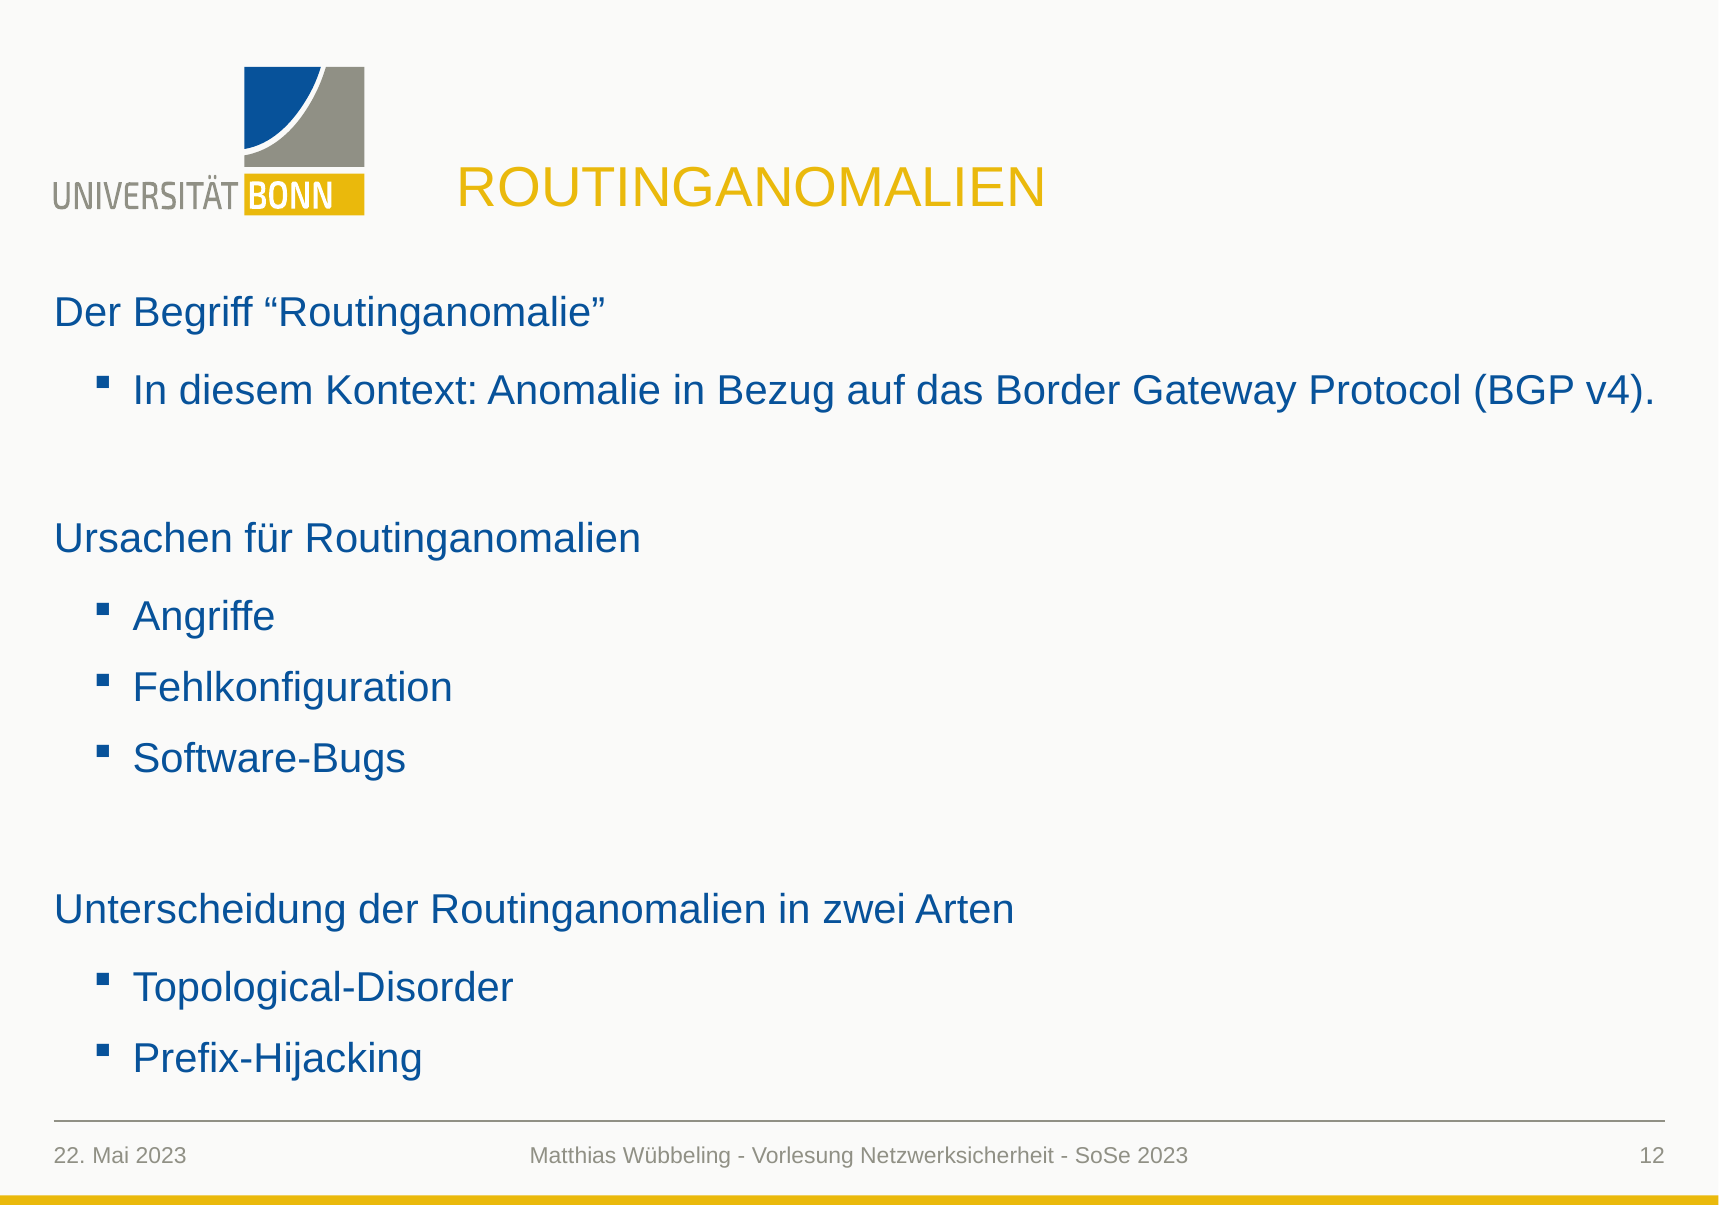

# RoutingAnomalien
Der Begriff “Routinganomalie”
In diesem Kontext: Anomalie in Bezug auf das Border Gateway Protocol (BGP v4).

Ursachen für Routinganomalien
Angriffe
Fehlkonfiguration
Software-Bugs

Unterscheidung der Routinganomalien in zwei Arten
Topological-Disorder
Prefix-Hijacking
22. Mai 2023
12
Matthias Wübbeling - Vorlesung Netzwerksicherheit - SoSe 2023